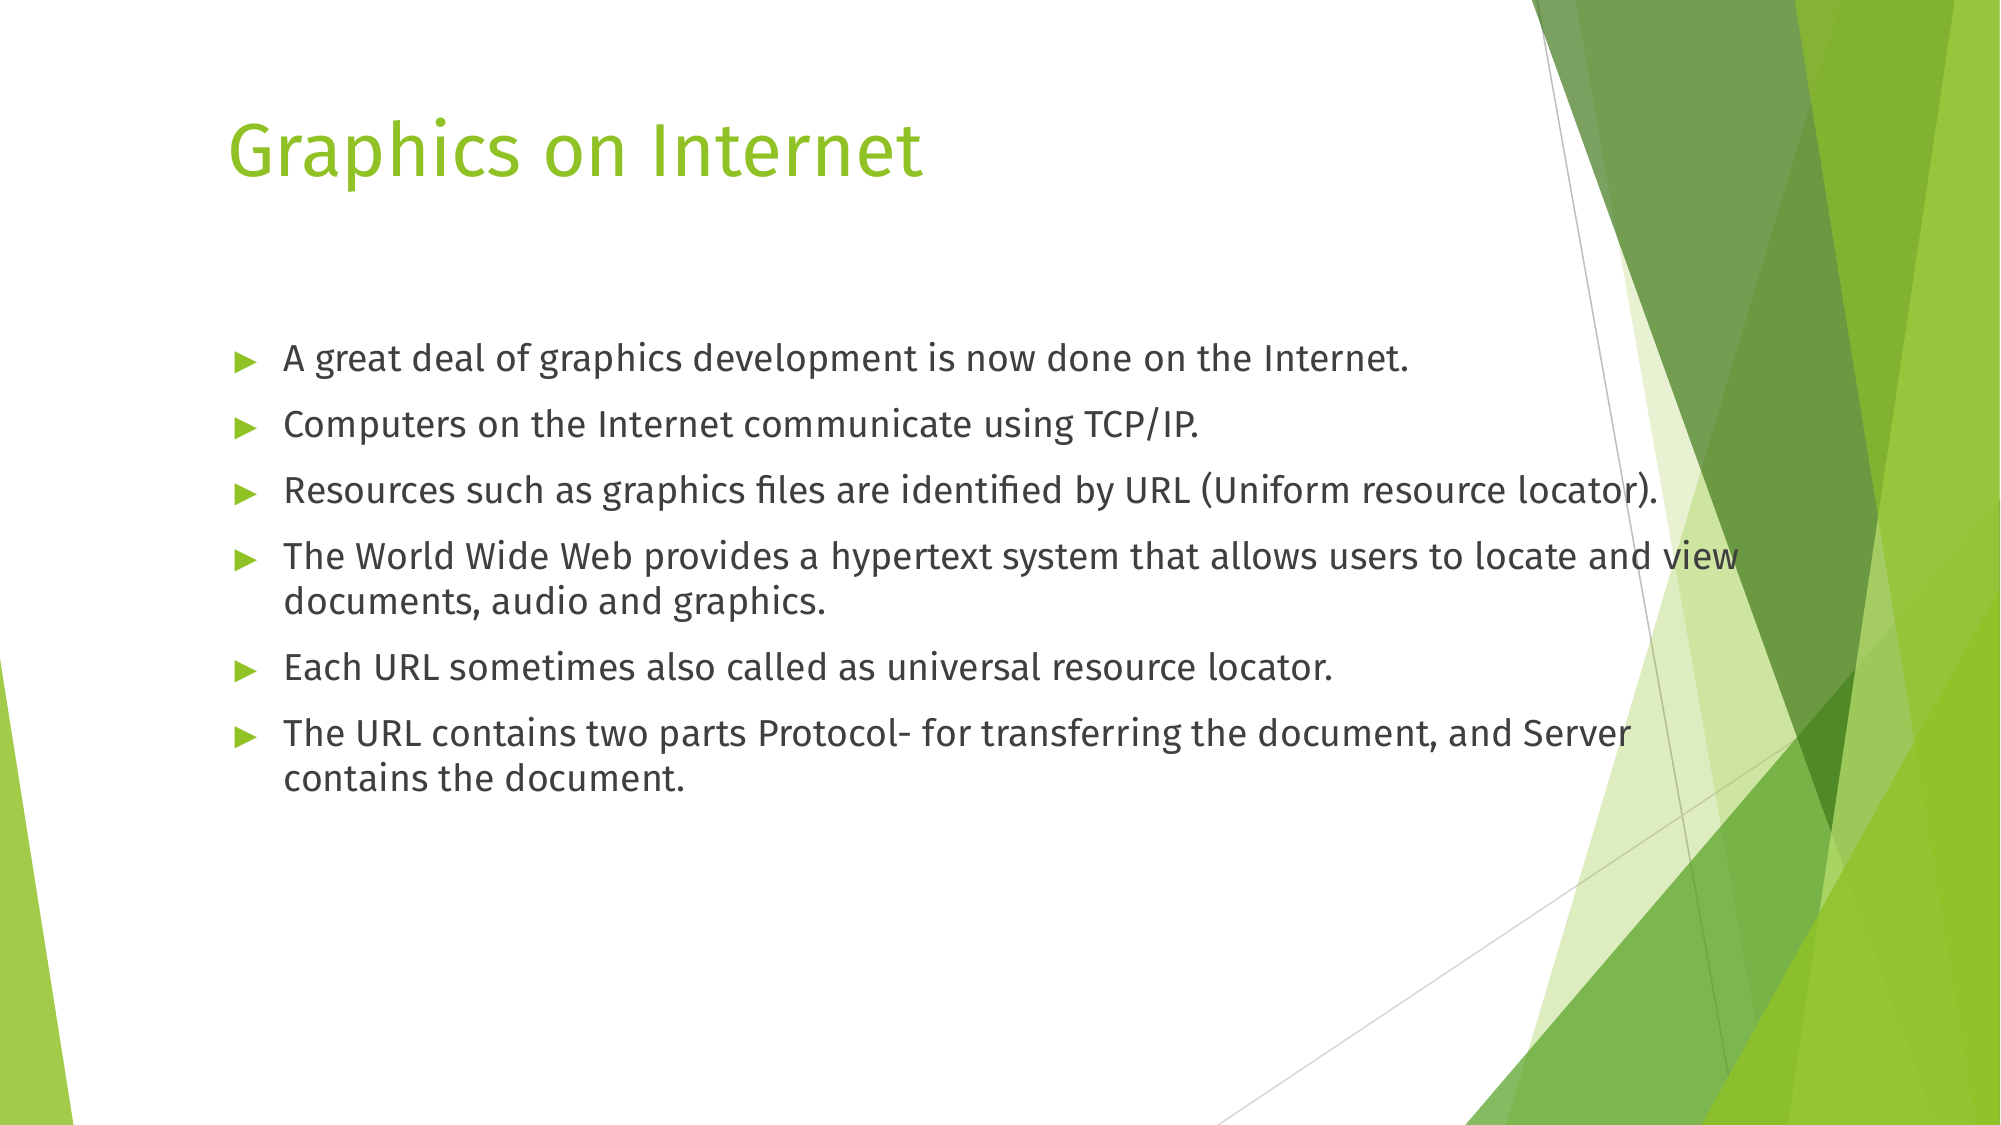

# Graphics on Internet
A great deal of graphics development is now done on the Internet.
Computers on the Internet communicate using TCP/IP.
Resources such as graphics files are identified by URL (Uniform resource locator).
The World Wide Web provides a hypertext system that allows users to locate and view documents, audio and graphics.
Each URL sometimes also called as universal resource locator.
The URL contains two parts Protocol- for transferring the document, and Server contains the document.